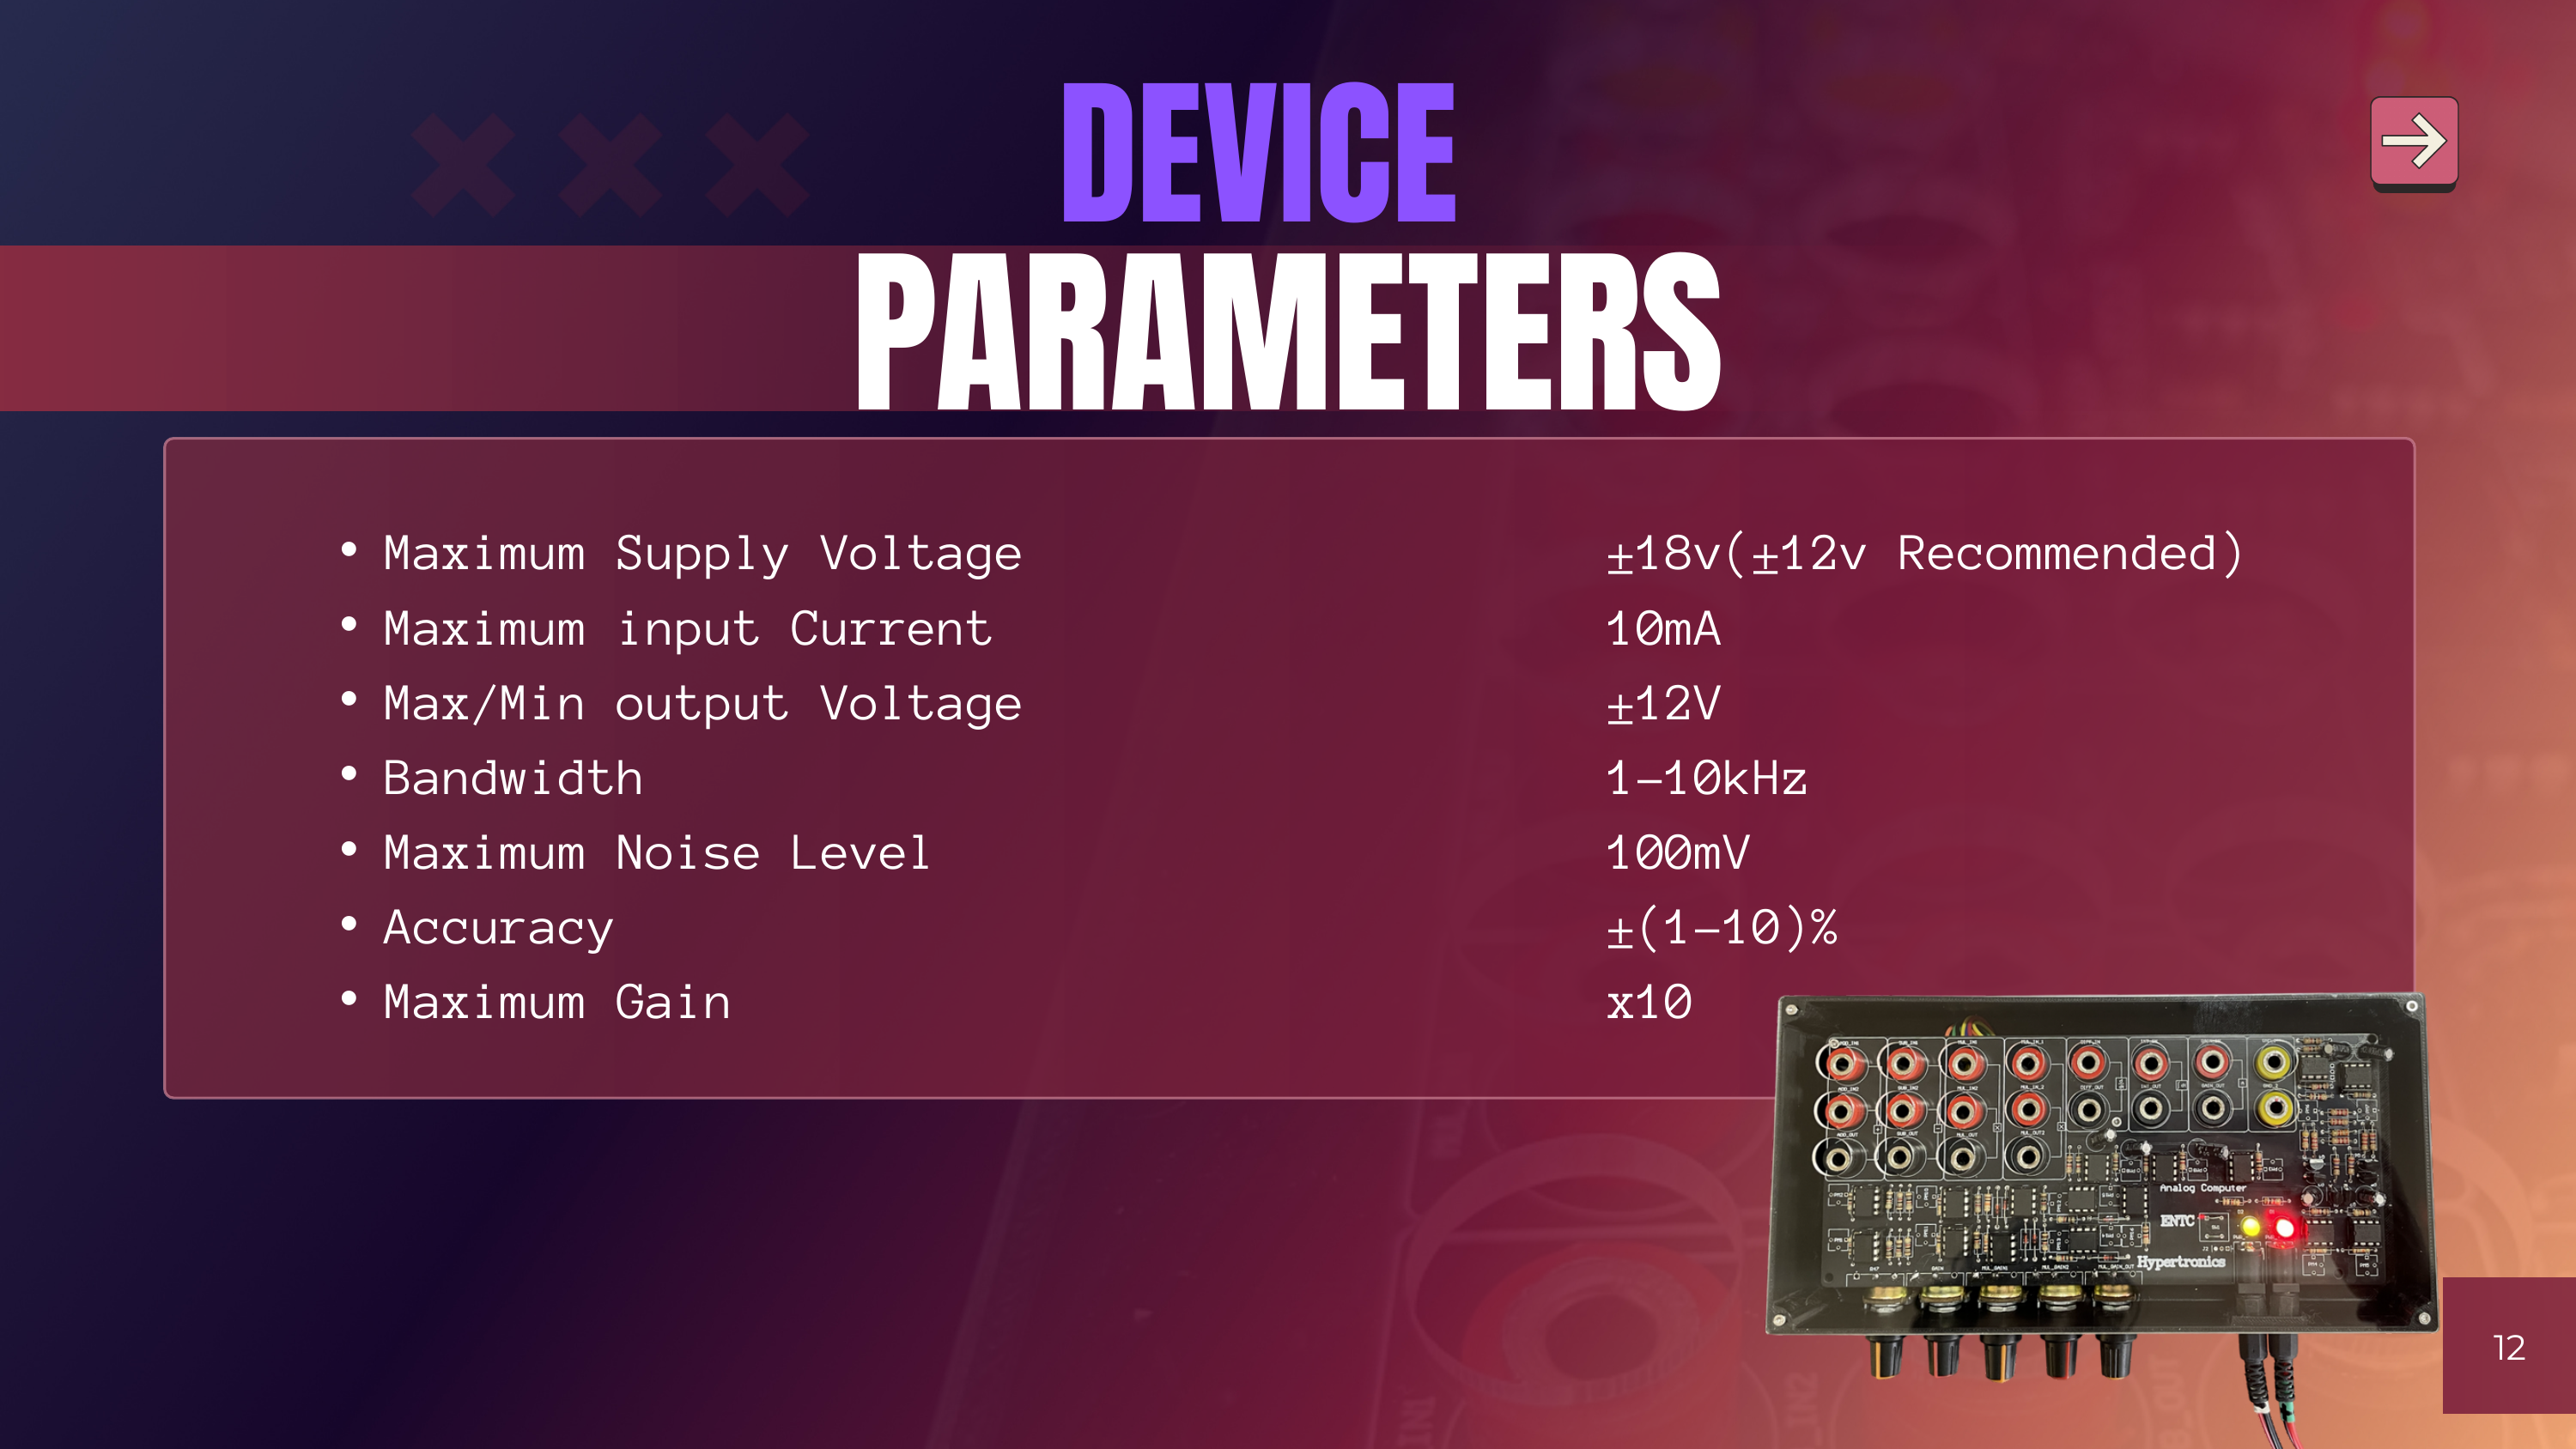

DEVICE

PARAMETERS

Maximum Supply Voltage                    ±18v(±12v Recommended)
Maximum input Current                     10mA
Max/Min output Voltage                    ±12V
Bandwidth                                 1-10kHz
Maximum Noise Level                       100mV
Accuracy                                  ±(1-10)%
Maximum Gain                              x10

12